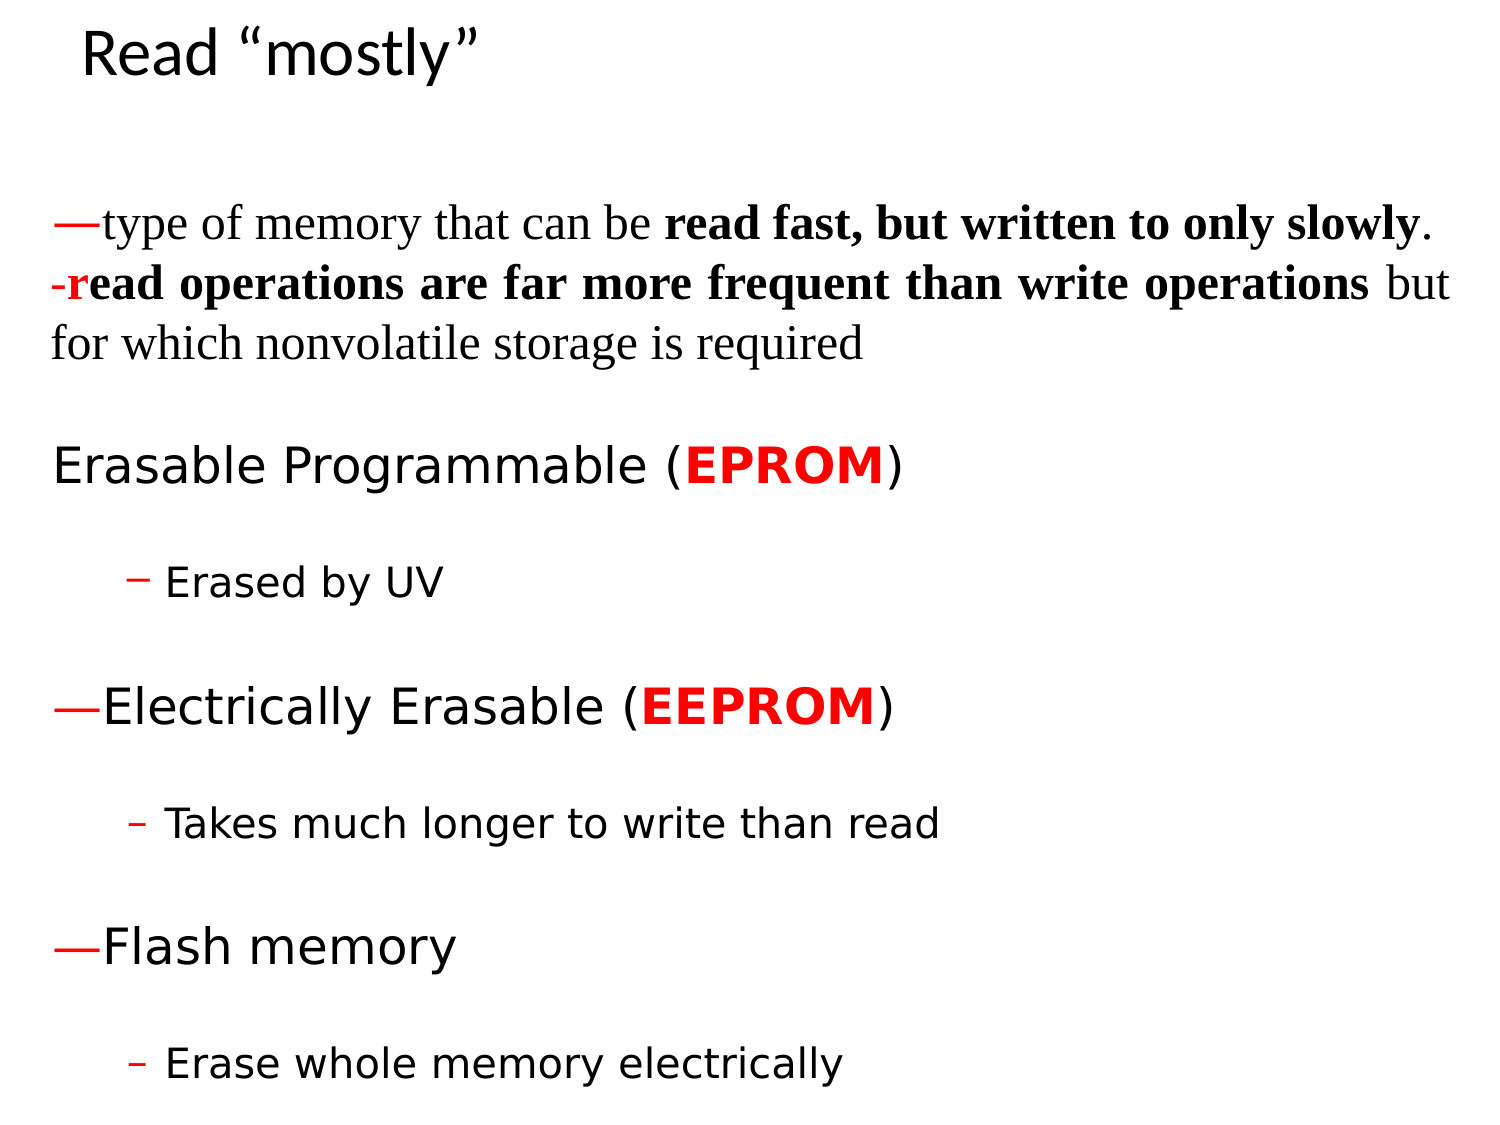

# Read “mostly”
—type of memory that can be read fast, but written to only slowly.
-read operations are far more frequent than write operations but for which nonvolatile storage is required

Erasable Programmable (EPROM)

Erased by UV

—Electrically Erasable (EEPROM)

Takes much longer to write than read

—Flash memory

Erase whole memory electrically